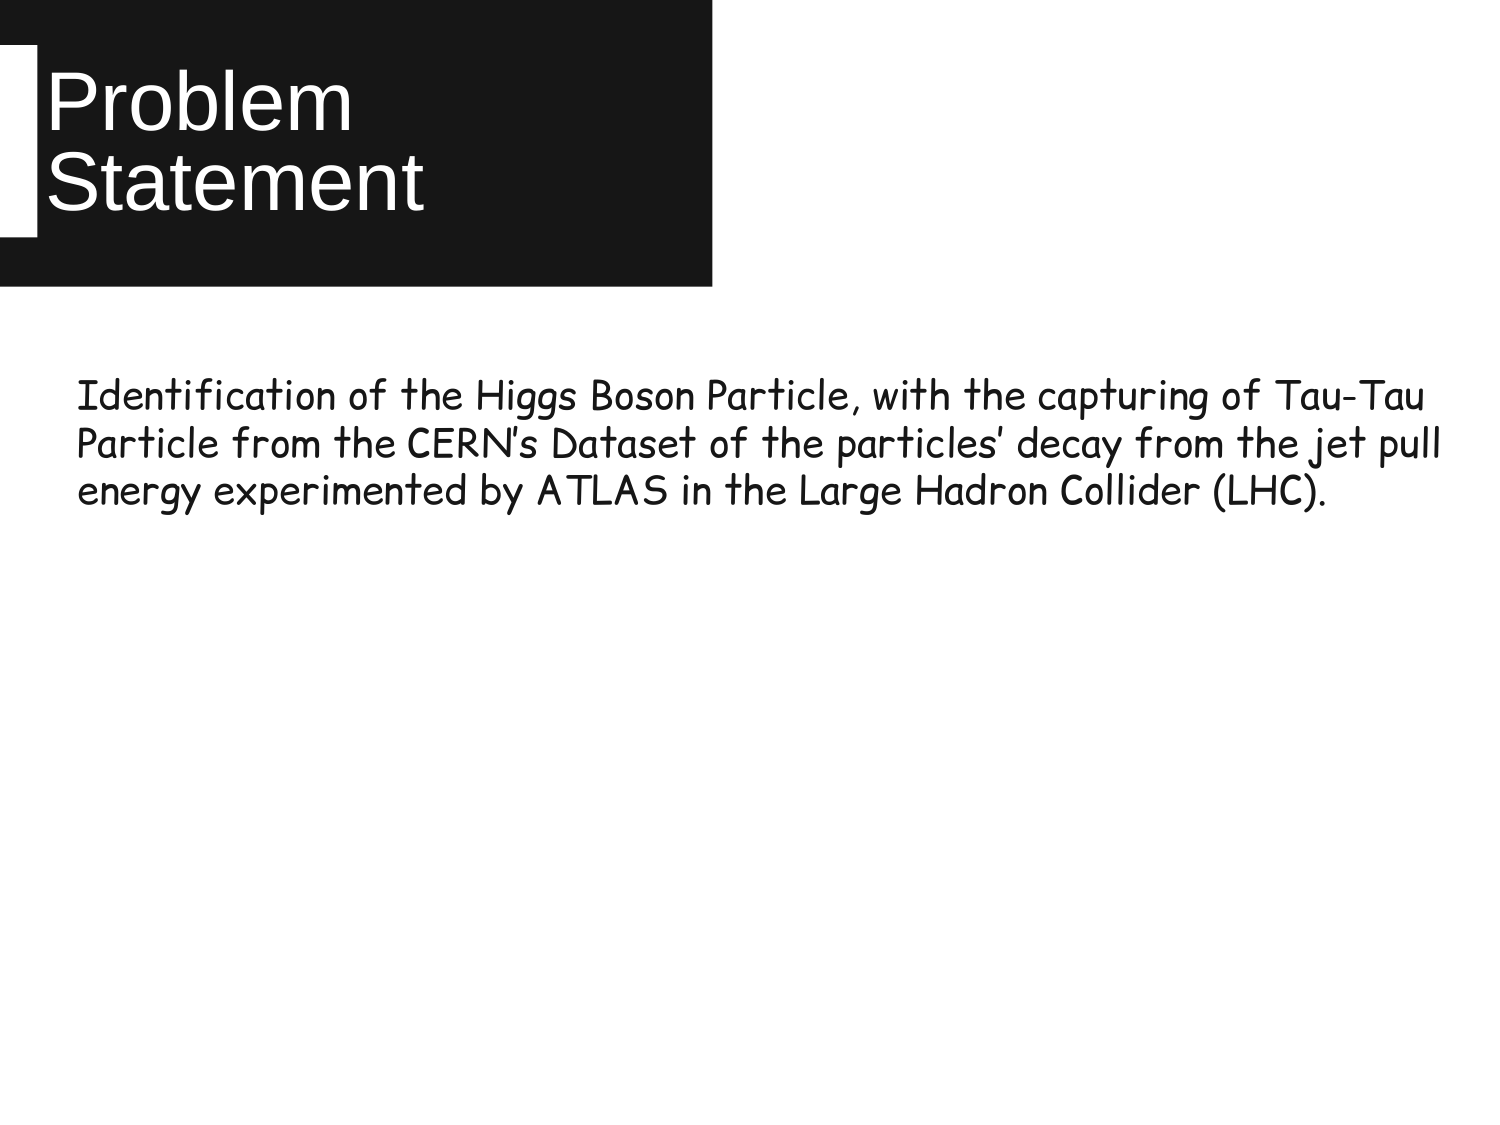

# Problem Statement

Identification of the Higgs Boson Particle, with the capturing of Tau-Tau Particle from the CERN’s Dataset of the particles’ decay from the jet pull energy experimented by ATLAS in the Large Hadron Collider (LHC).